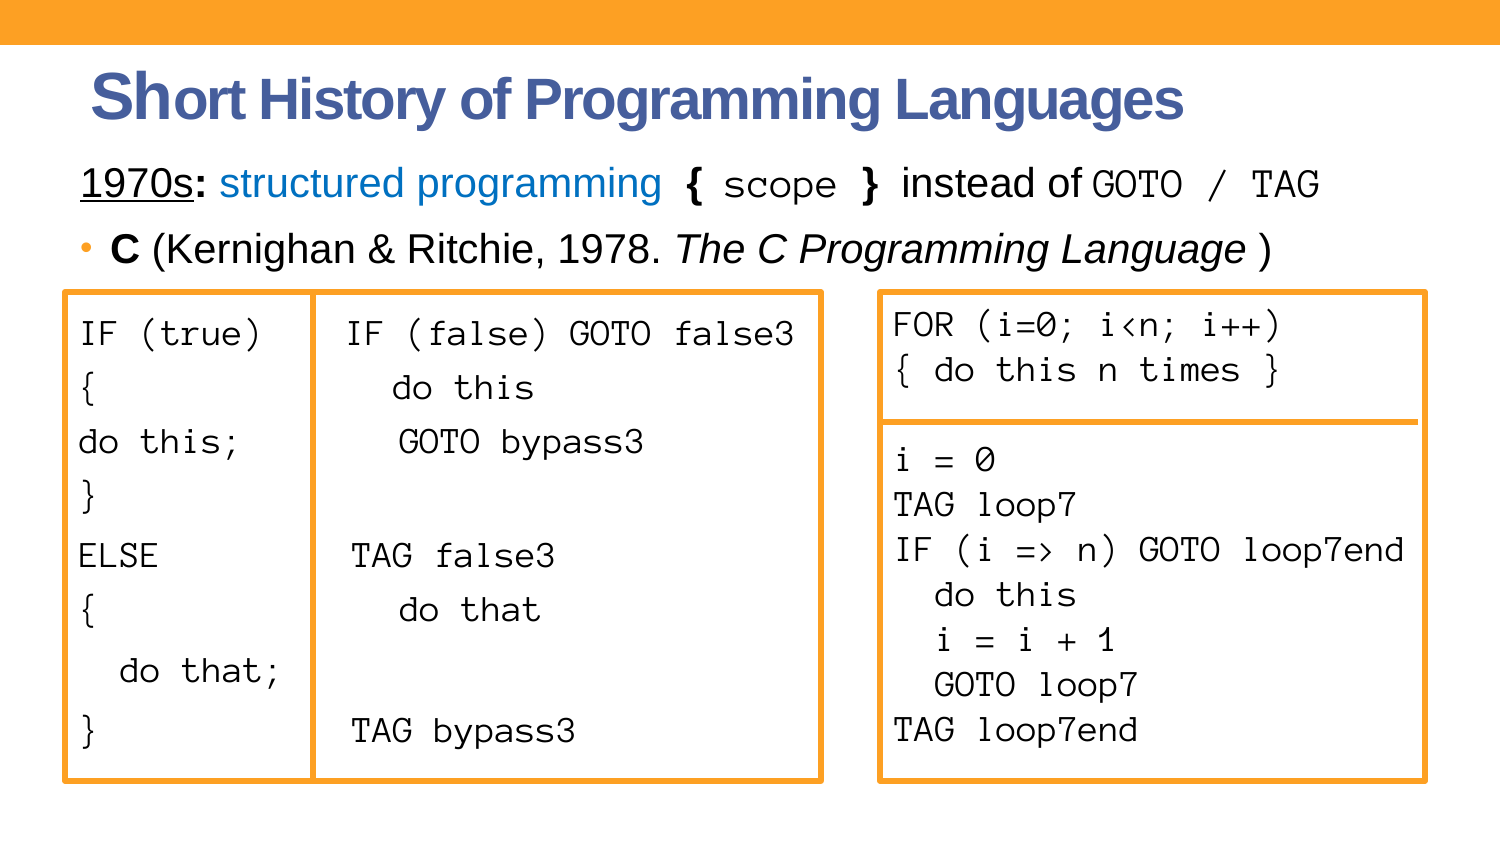

# Short History of Programming Languages
1970s: structured programming  {  scope  }  instead of GOTO / TAG
C (Kernighan & Ritchie, 1978. The C Programming Language )
IF (true)    IF (false) GOTO false3
{ 	        do this
do this;	 GOTO bypass3
}
ELSE 	      TAG false3
{ 		 do that
  do that;
} 	      TAG bypass3
FOR (i=0; i<n; i++)
{ do this n times }

i = 0
TAG loop7
IF (i => n) GOTO loop7end
  do this
  i = i + 1
  GOTO loop7
TAG loop7end